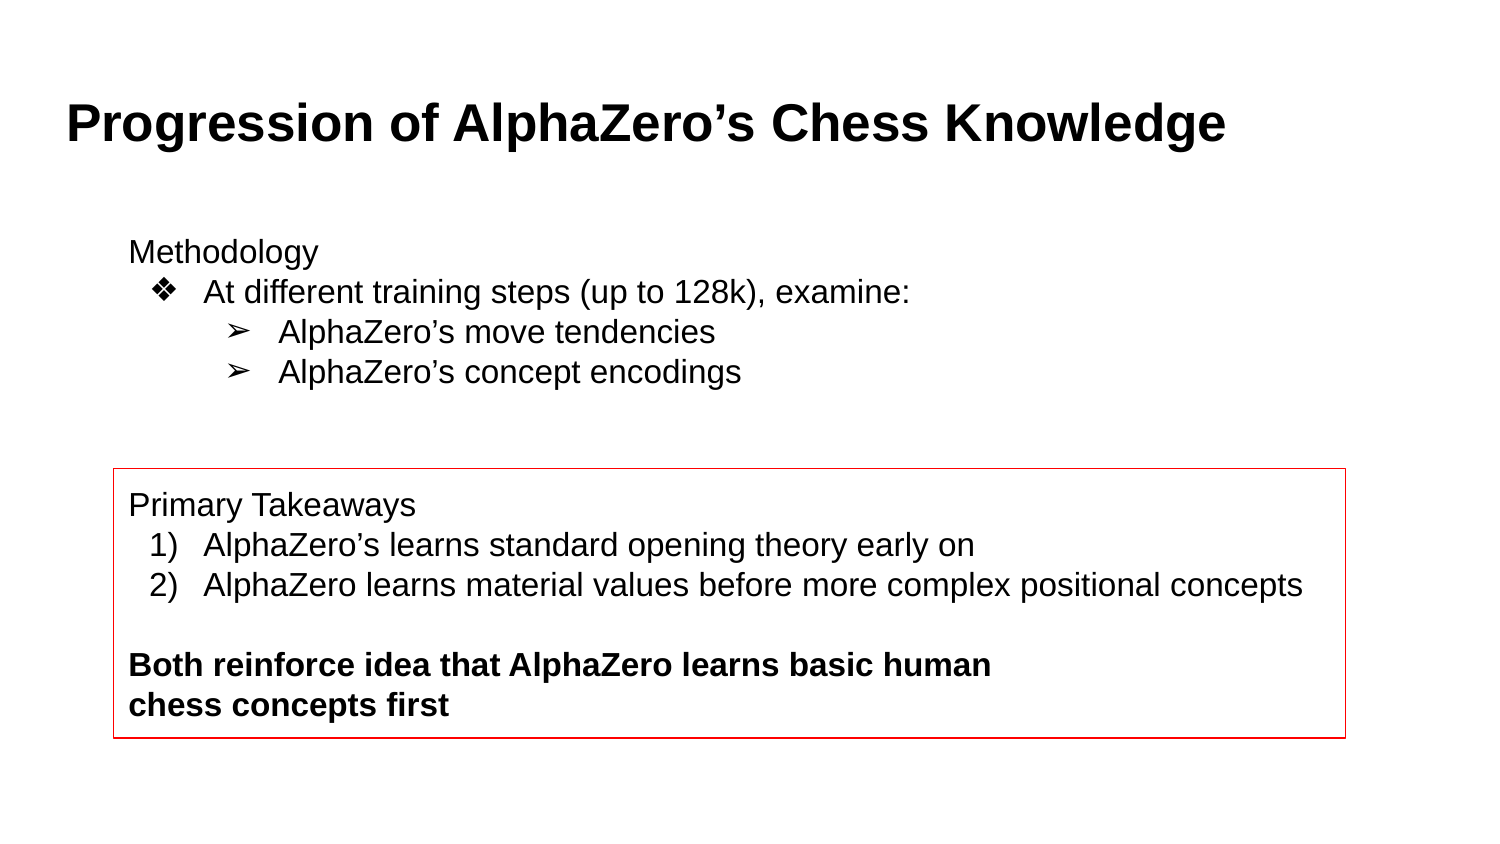

# Progression of AlphaZero’s Chess Knowledge
Methodology
At different training steps (up to 128k), examine:
AlphaZero’s move tendencies
AlphaZero’s concept encodings
Primary Takeaways
AlphaZero’s learns standard opening theory early on
AlphaZero learns material values before more complex positional concepts

Both reinforce idea that AlphaZero learns basic human
chess concepts first